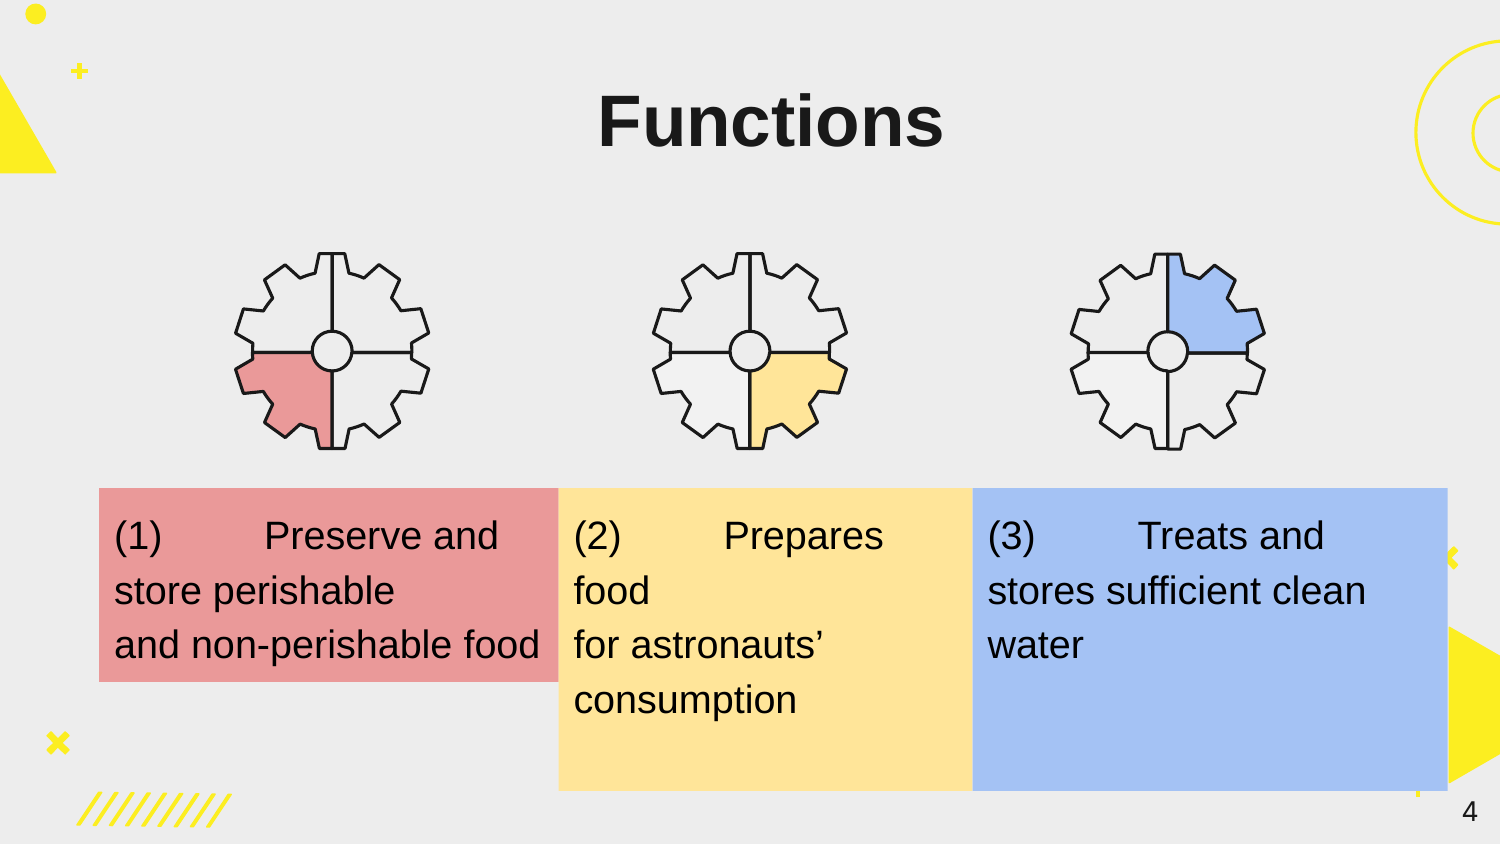

# Functions

(1)	Preserve and store perishable
and non-perishable food
(2)	Prepares food
for astronauts’ consumption

(3)	Treats and stores sufficient clean water

4